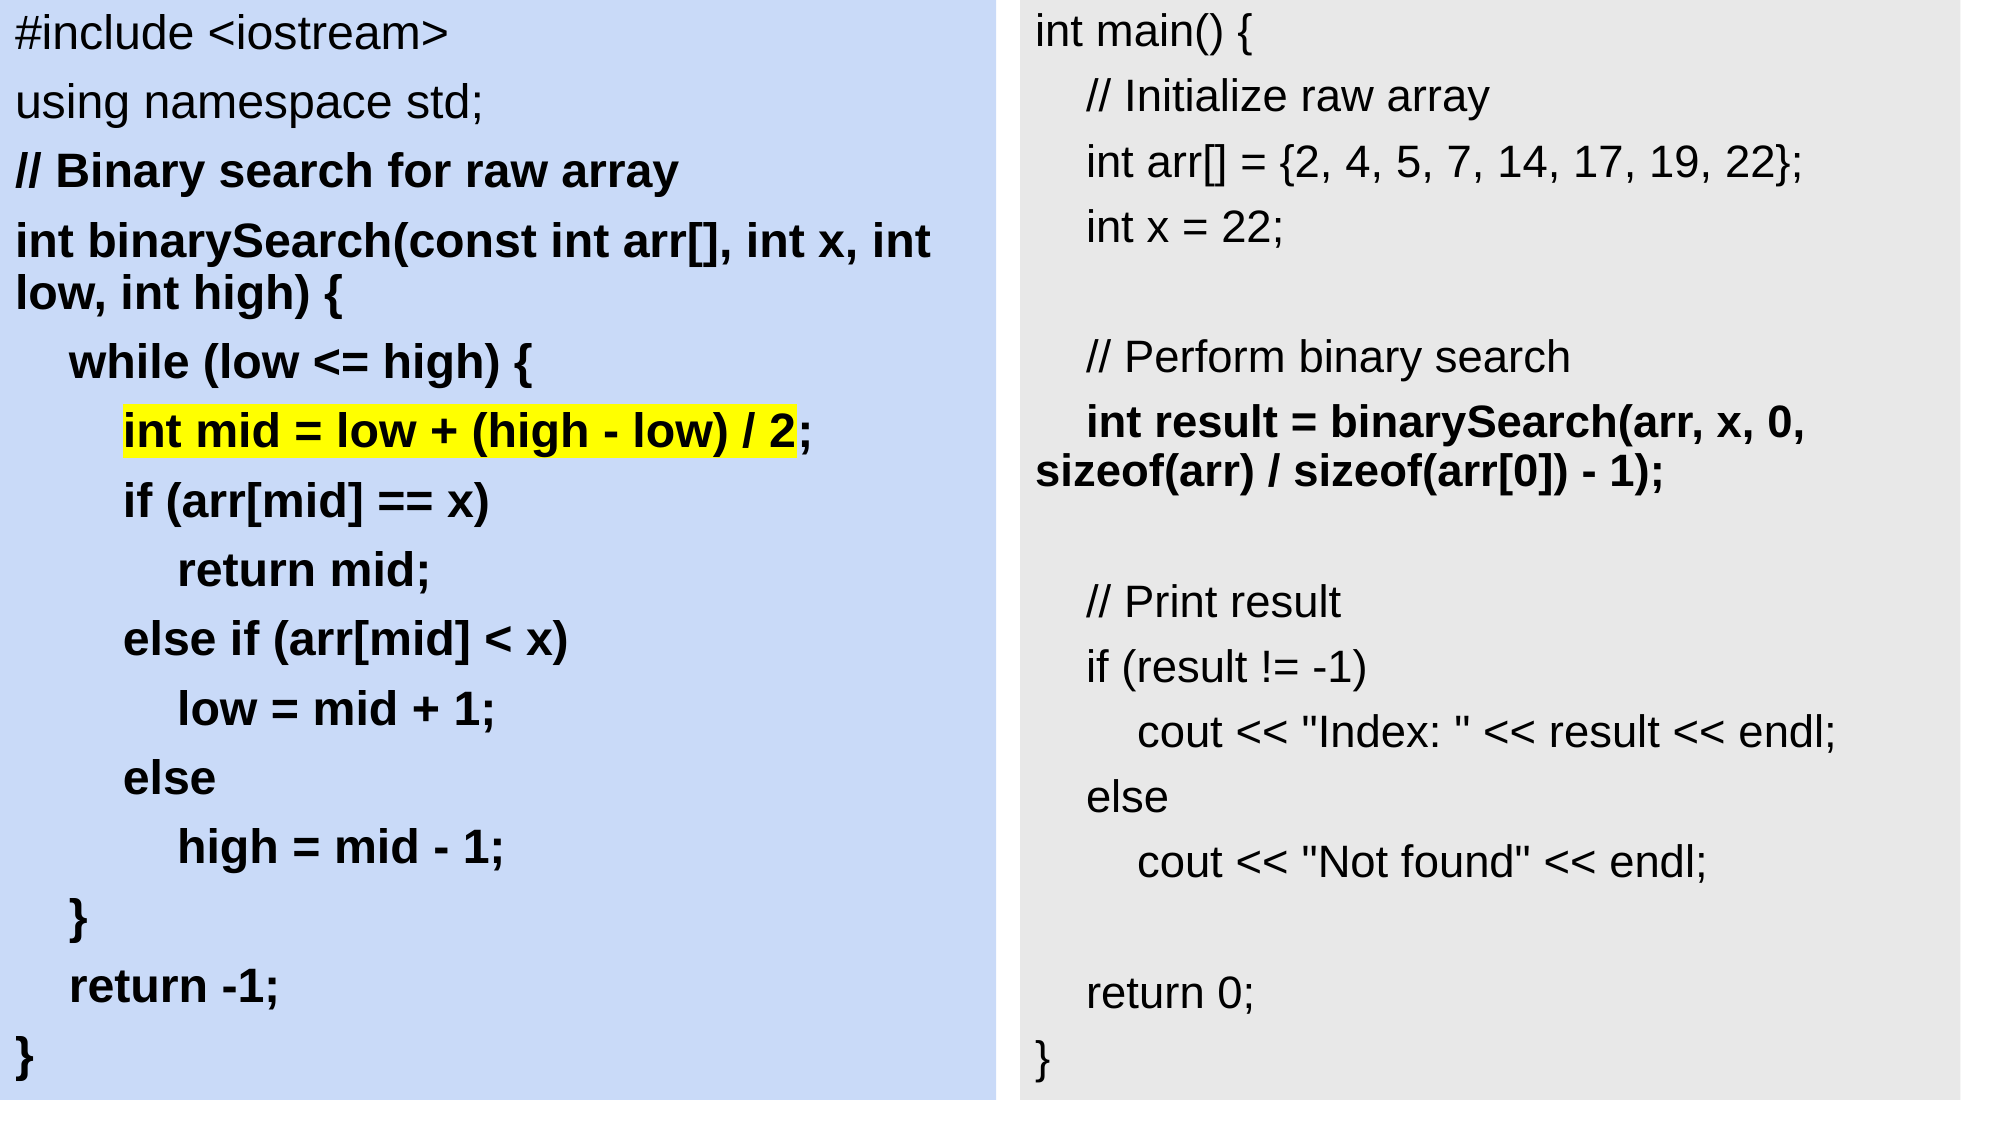

int main() {
    // Initialize raw array
    int arr[] = {2, 4, 5, 7, 14, 17, 19, 22};
    int x = 22;

    // Perform binary search
    int result = binarySearch(arr, x, 0, sizeof(arr) / sizeof(arr[0]) - 1);

    // Print result
    if (result != -1)
        cout << "Index: " << result << endl;
    else
        cout << "Not found" << endl;

    return 0;
}
#include <iostream>
using namespace std;
// Binary search for raw array
int binarySearch(const int arr[], int x, int low, int high) {
    while (low <= high) {
        int mid = low + (high - low) / 2;
        if (arr[mid] == x)
            return mid;
        else if (arr[mid] < x)
            low = mid + 1;
        else
            high = mid - 1;
    }
    return -1;
}